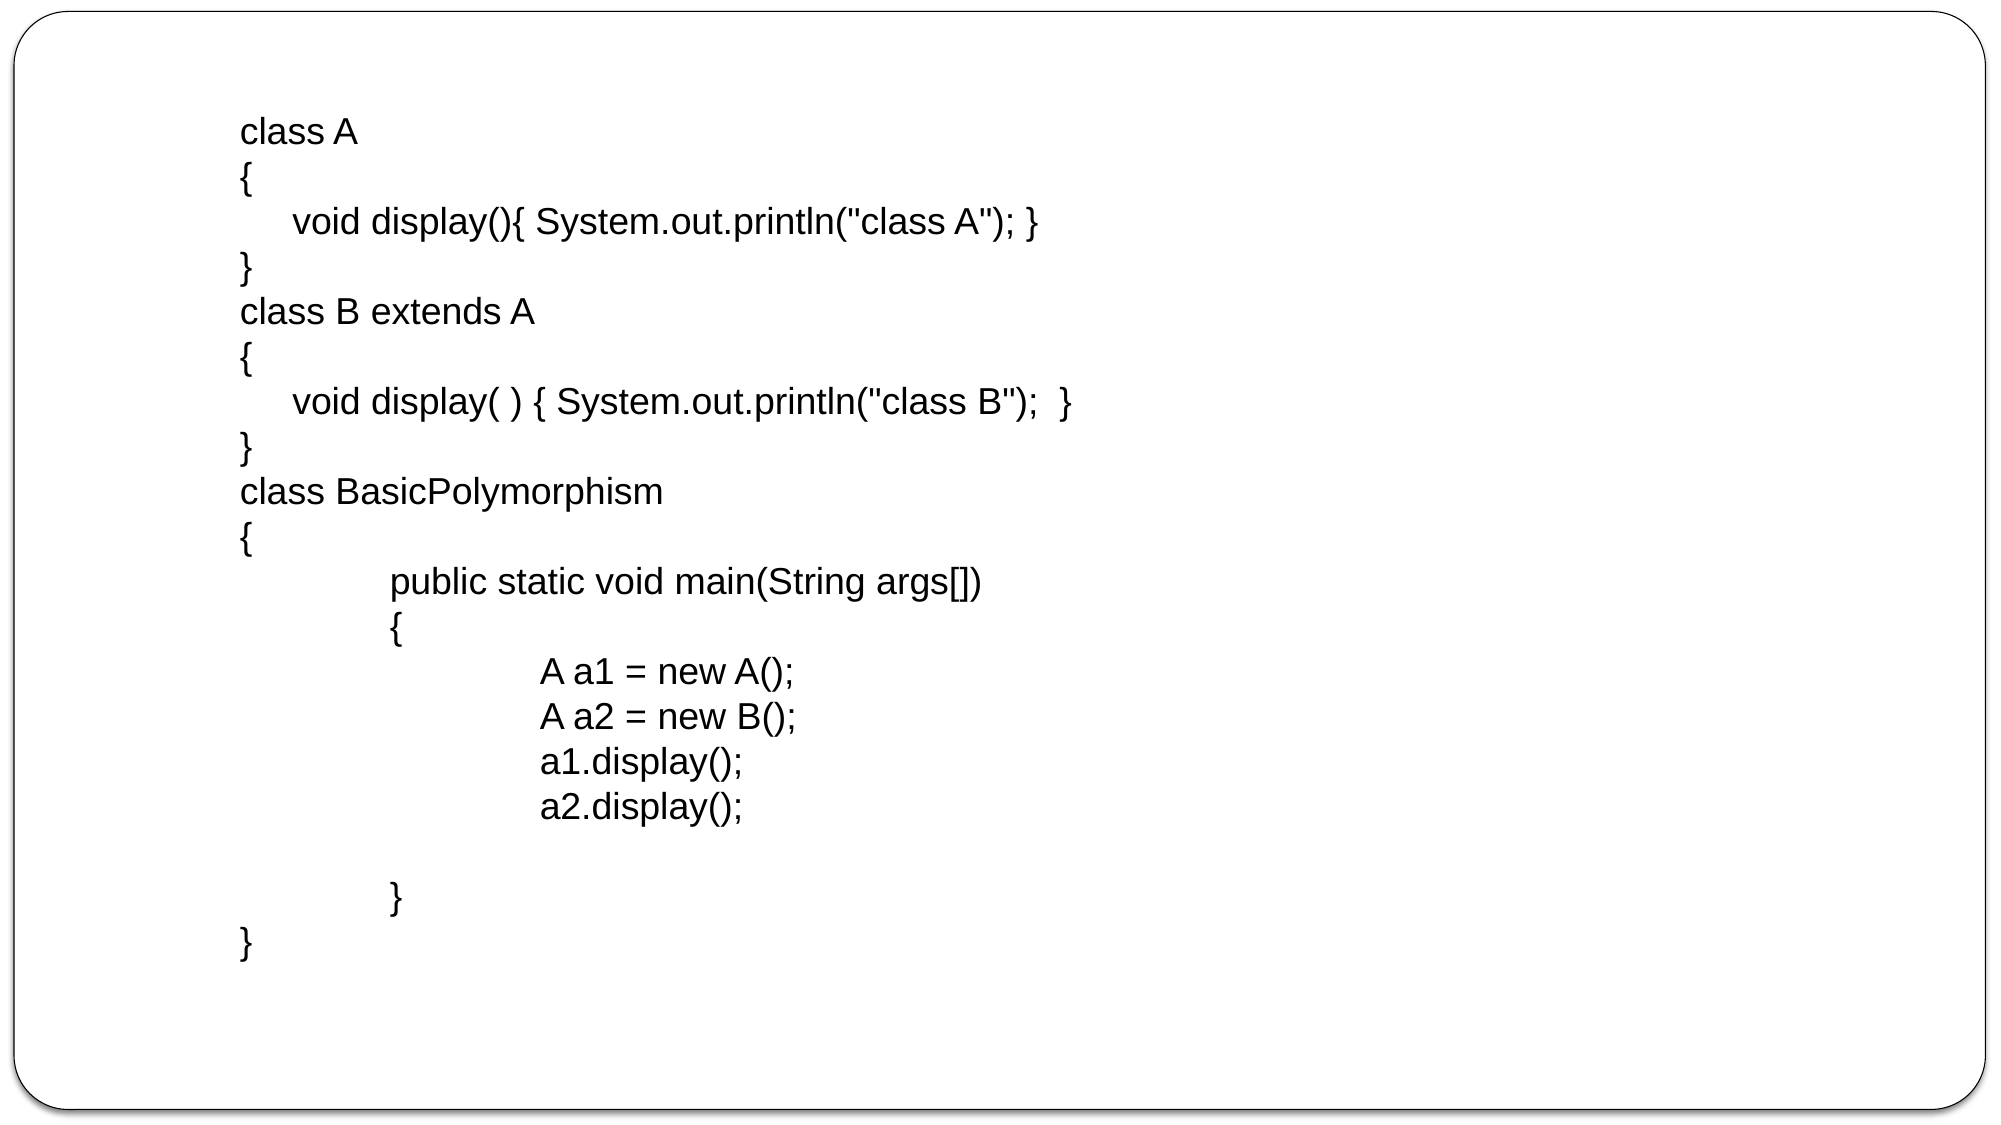

class A
{
     void display(){ System.out.println("class A"); }
}
class B extends A
{
     void display( ) { System.out.println("class B");  }
}
class BasicPolymorphism
{
	public static void main(String args[])
	{
		A a1 = new A();
		A a2 = new B();
		a1.display();
		a2.display();

	}
}